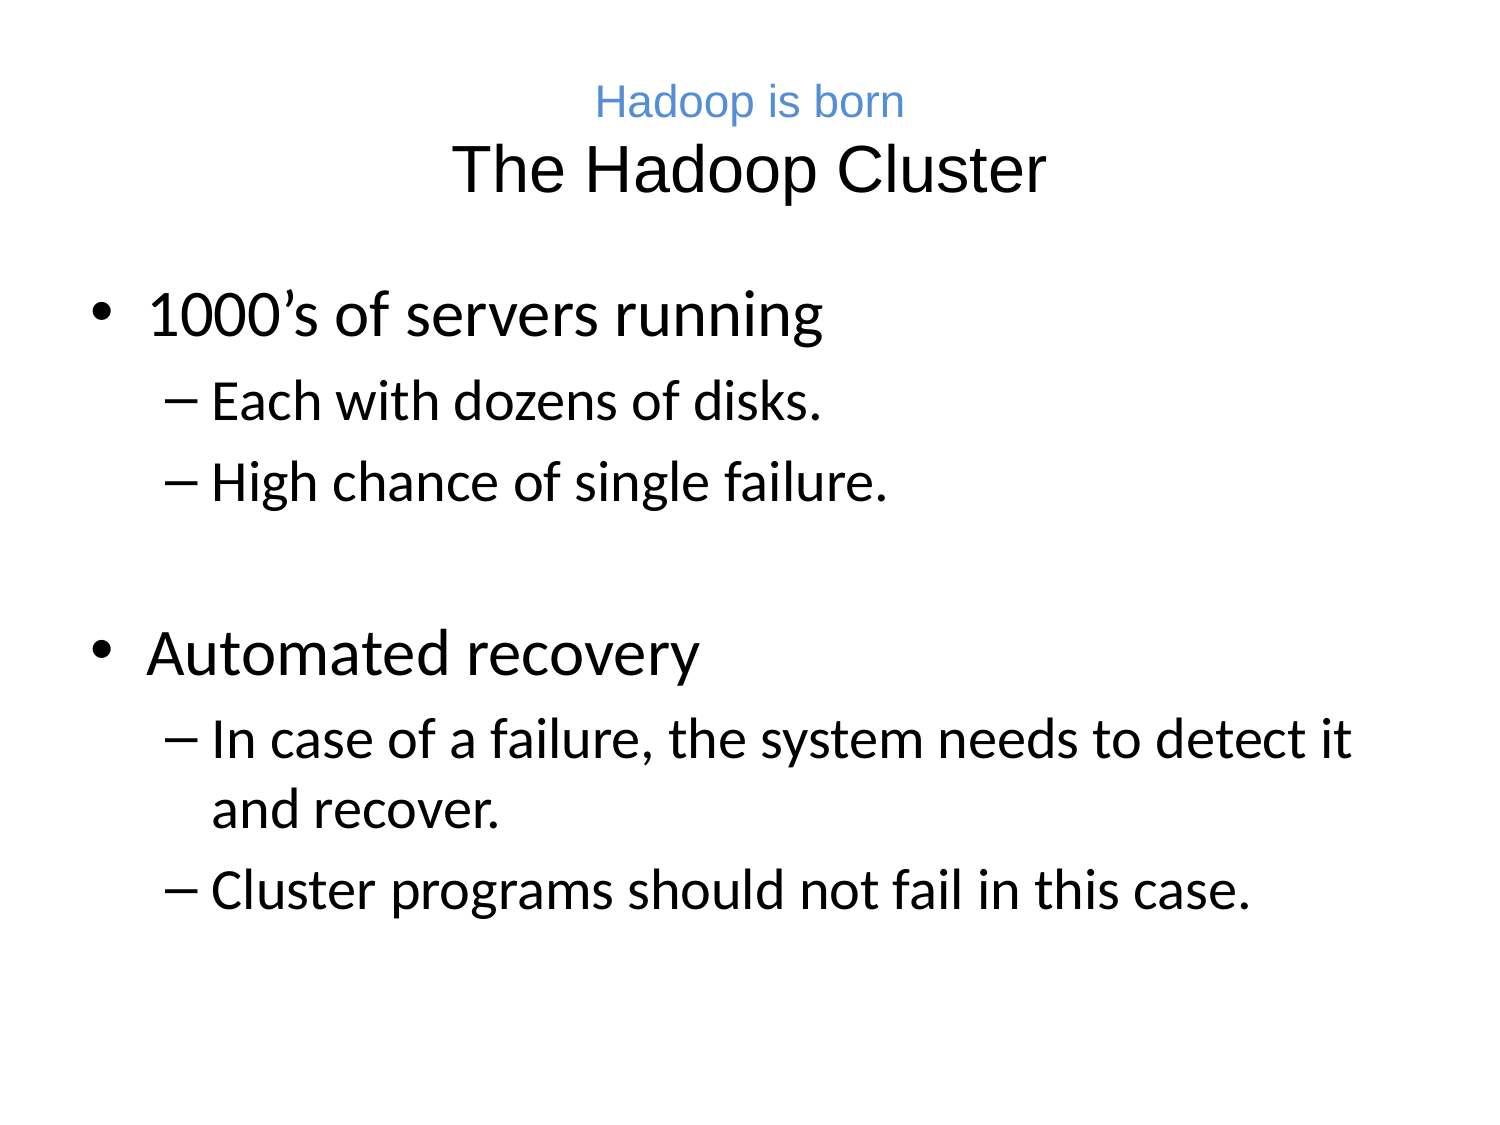

# Hadoop is born The Hadoop Cluster
1000’s of servers running
Each with dozens of disks.
High chance of single failure.

Automated recovery
In case of a failure, the system needs to detect it and recover.
Cluster programs should not fail in this case.